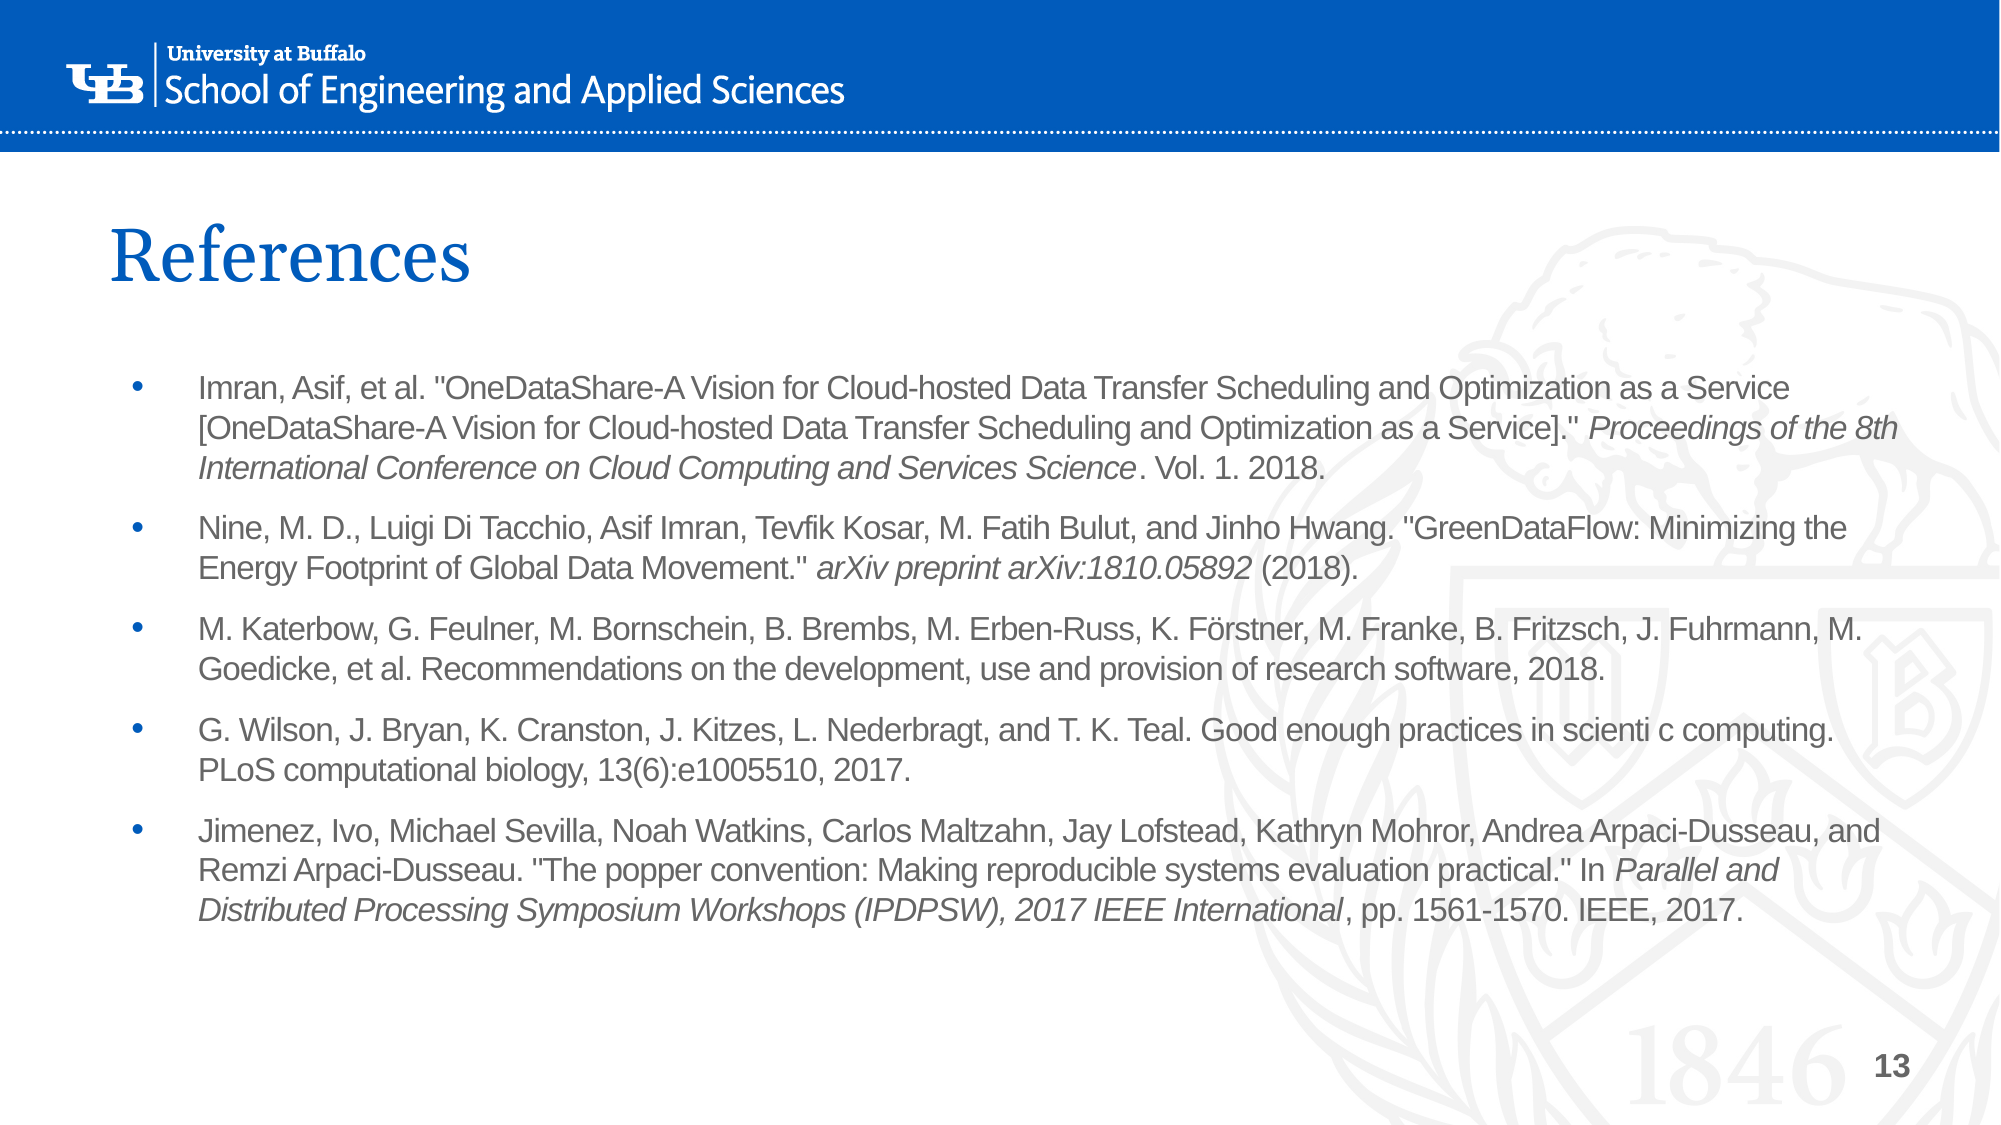

# References
Imran, Asif, et al. "OneDataShare-A Vision for Cloud-hosted Data Transfer Scheduling and Optimization as a Service [OneDataShare-A Vision for Cloud-hosted Data Transfer Scheduling and Optimization as a Service]." Proceedings of the 8th International Conference on Cloud Computing and Services Science. Vol. 1. 2018.
Nine, M. D., Luigi Di Tacchio, Asif Imran, Tevfik Kosar, M. Fatih Bulut, and Jinho Hwang. "GreenDataFlow: Minimizing the Energy Footprint of Global Data Movement." arXiv preprint arXiv:1810.05892 (2018).
M. Katerbow, G. Feulner, M. Bornschein, B. Brembs, M. Erben-Russ, K. Förstner, M. Franke, B. Fritzsch, J. Fuhrmann, M. Goedicke, et al. Recommendations on the development, use and provision of research software, 2018.
G. Wilson, J. Bryan, K. Cranston, J. Kitzes, L. Nederbragt, and T. K. Teal. Good enough practices in scienti c computing. PLoS computational biology, 13(6):e1005510, 2017.
Jimenez, Ivo, Michael Sevilla, Noah Watkins, Carlos Maltzahn, Jay Lofstead, Kathryn Mohror, Andrea Arpaci-Dusseau, and Remzi Arpaci-Dusseau. "The popper convention: Making reproducible systems evaluation practical." In Parallel and Distributed Processing Symposium Workshops (IPDPSW), 2017 IEEE International, pp. 1561-1570. IEEE, 2017.